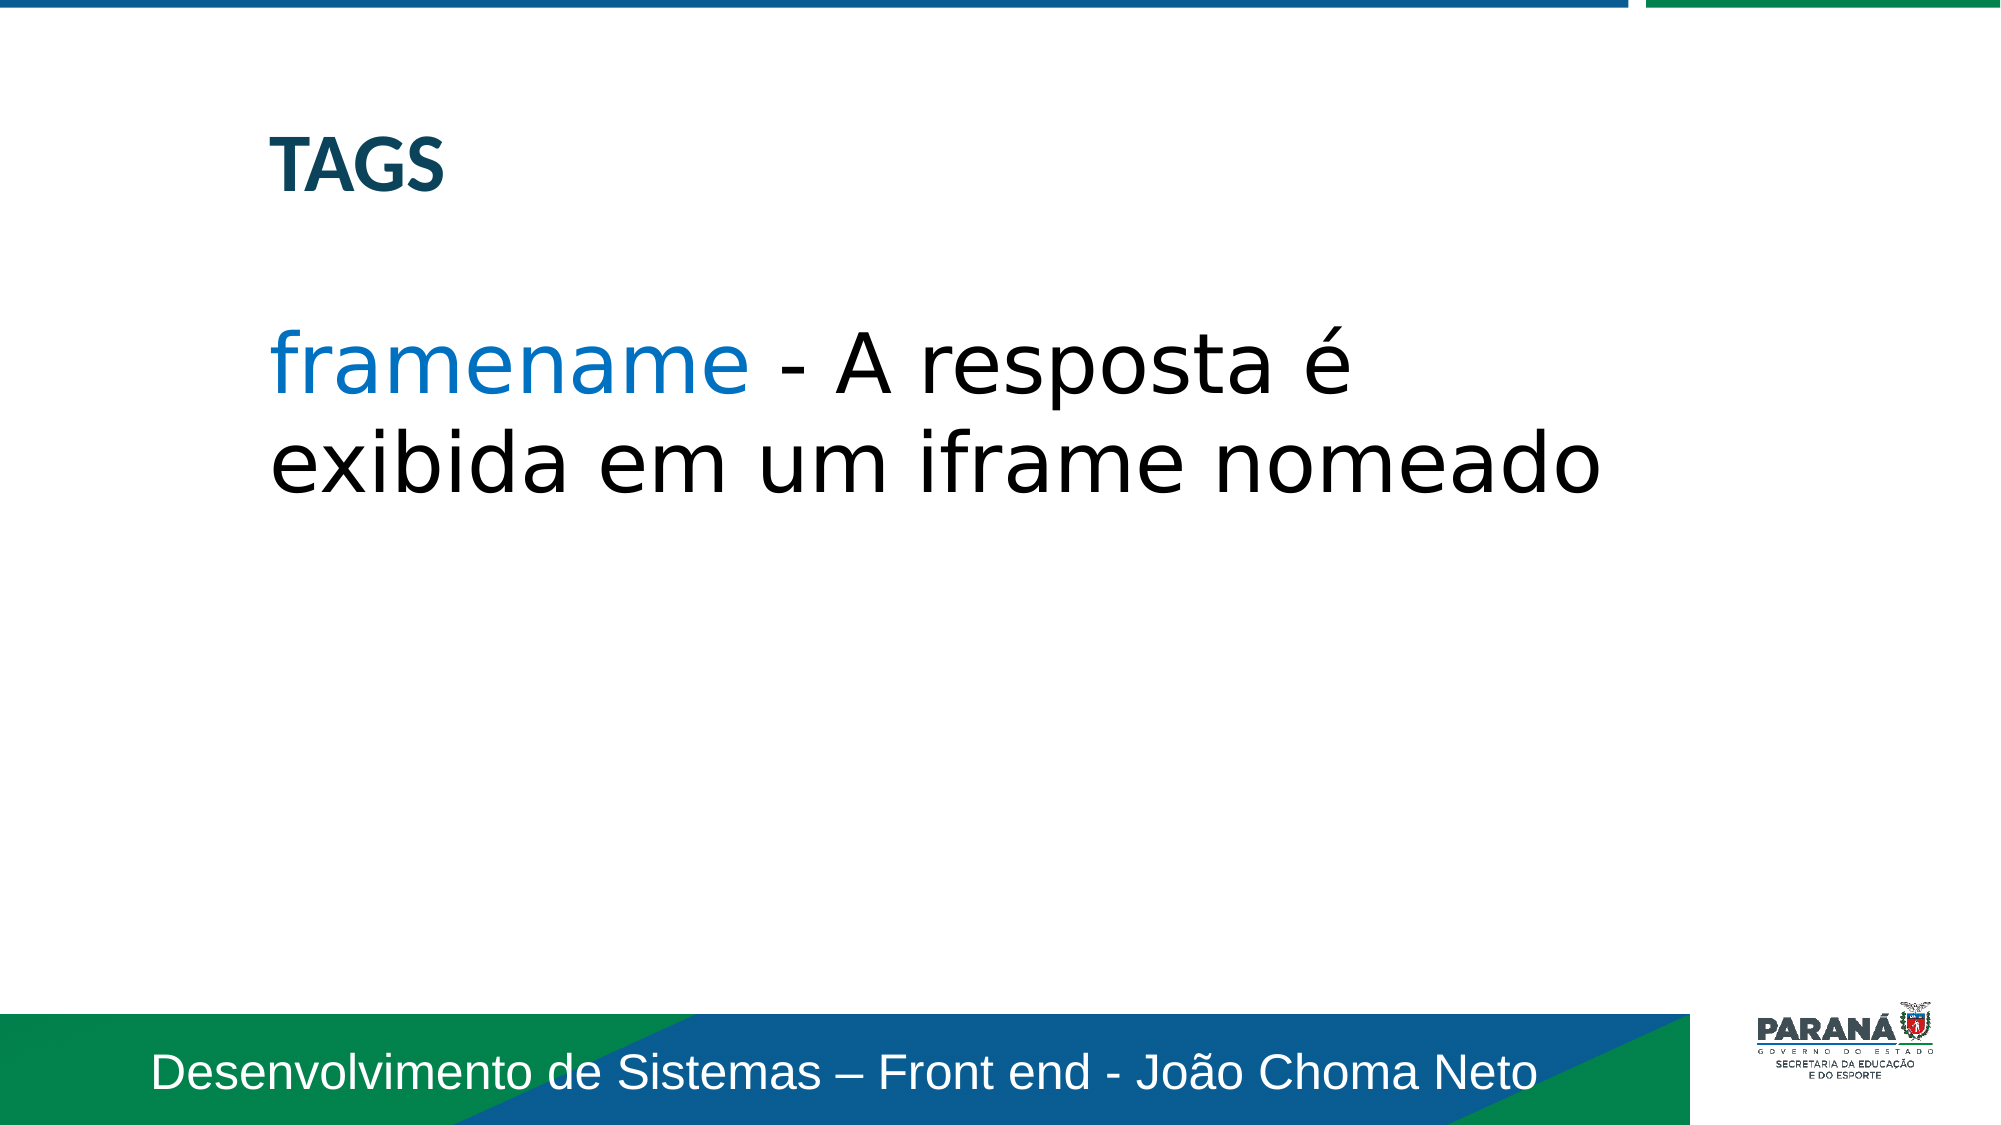

TAGS
framename - A resposta é exibida em um iframe nomeado